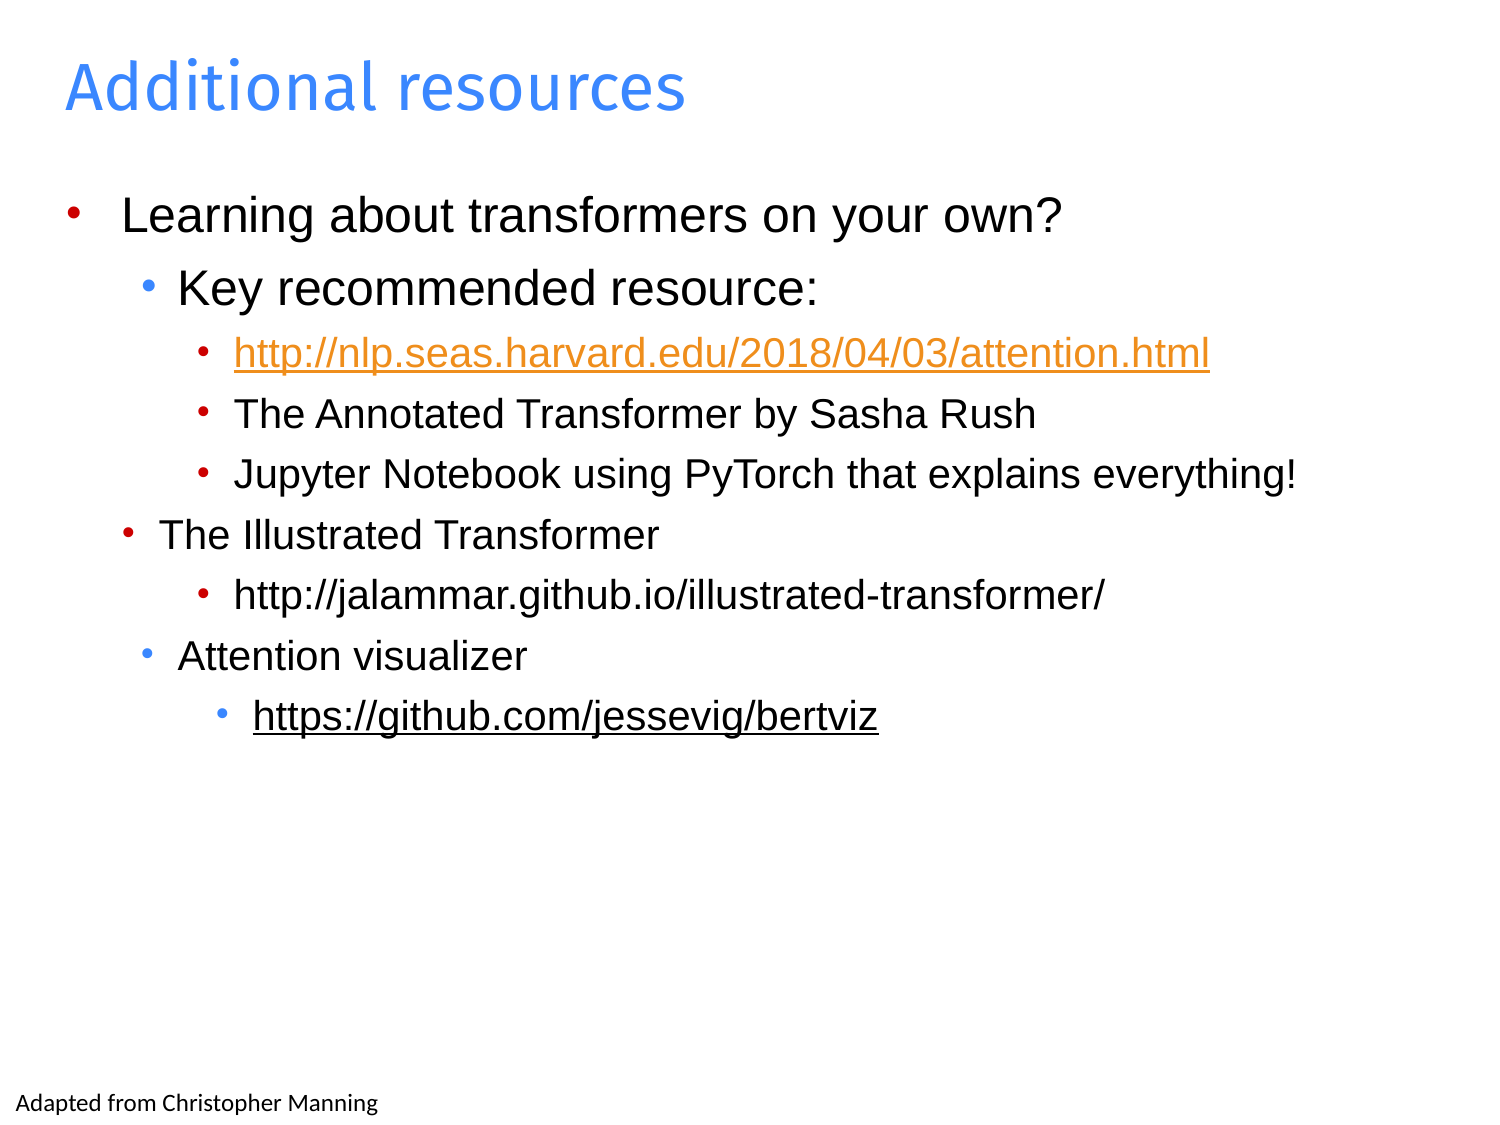

# Additional resources
Learning about transformers on your own?
Key recommended resource:
http://nlp.seas.harvard.edu/2018/04/03/attention.html
The Annotated Transformer by Sasha Rush
Jupyter Notebook using PyTorch that explains everything!
The Illustrated Transformer
http://jalammar.github.io/illustrated-transformer/
Attention visualizer
https://github.com/jessevig/bertviz

Adapted from Christopher Manning